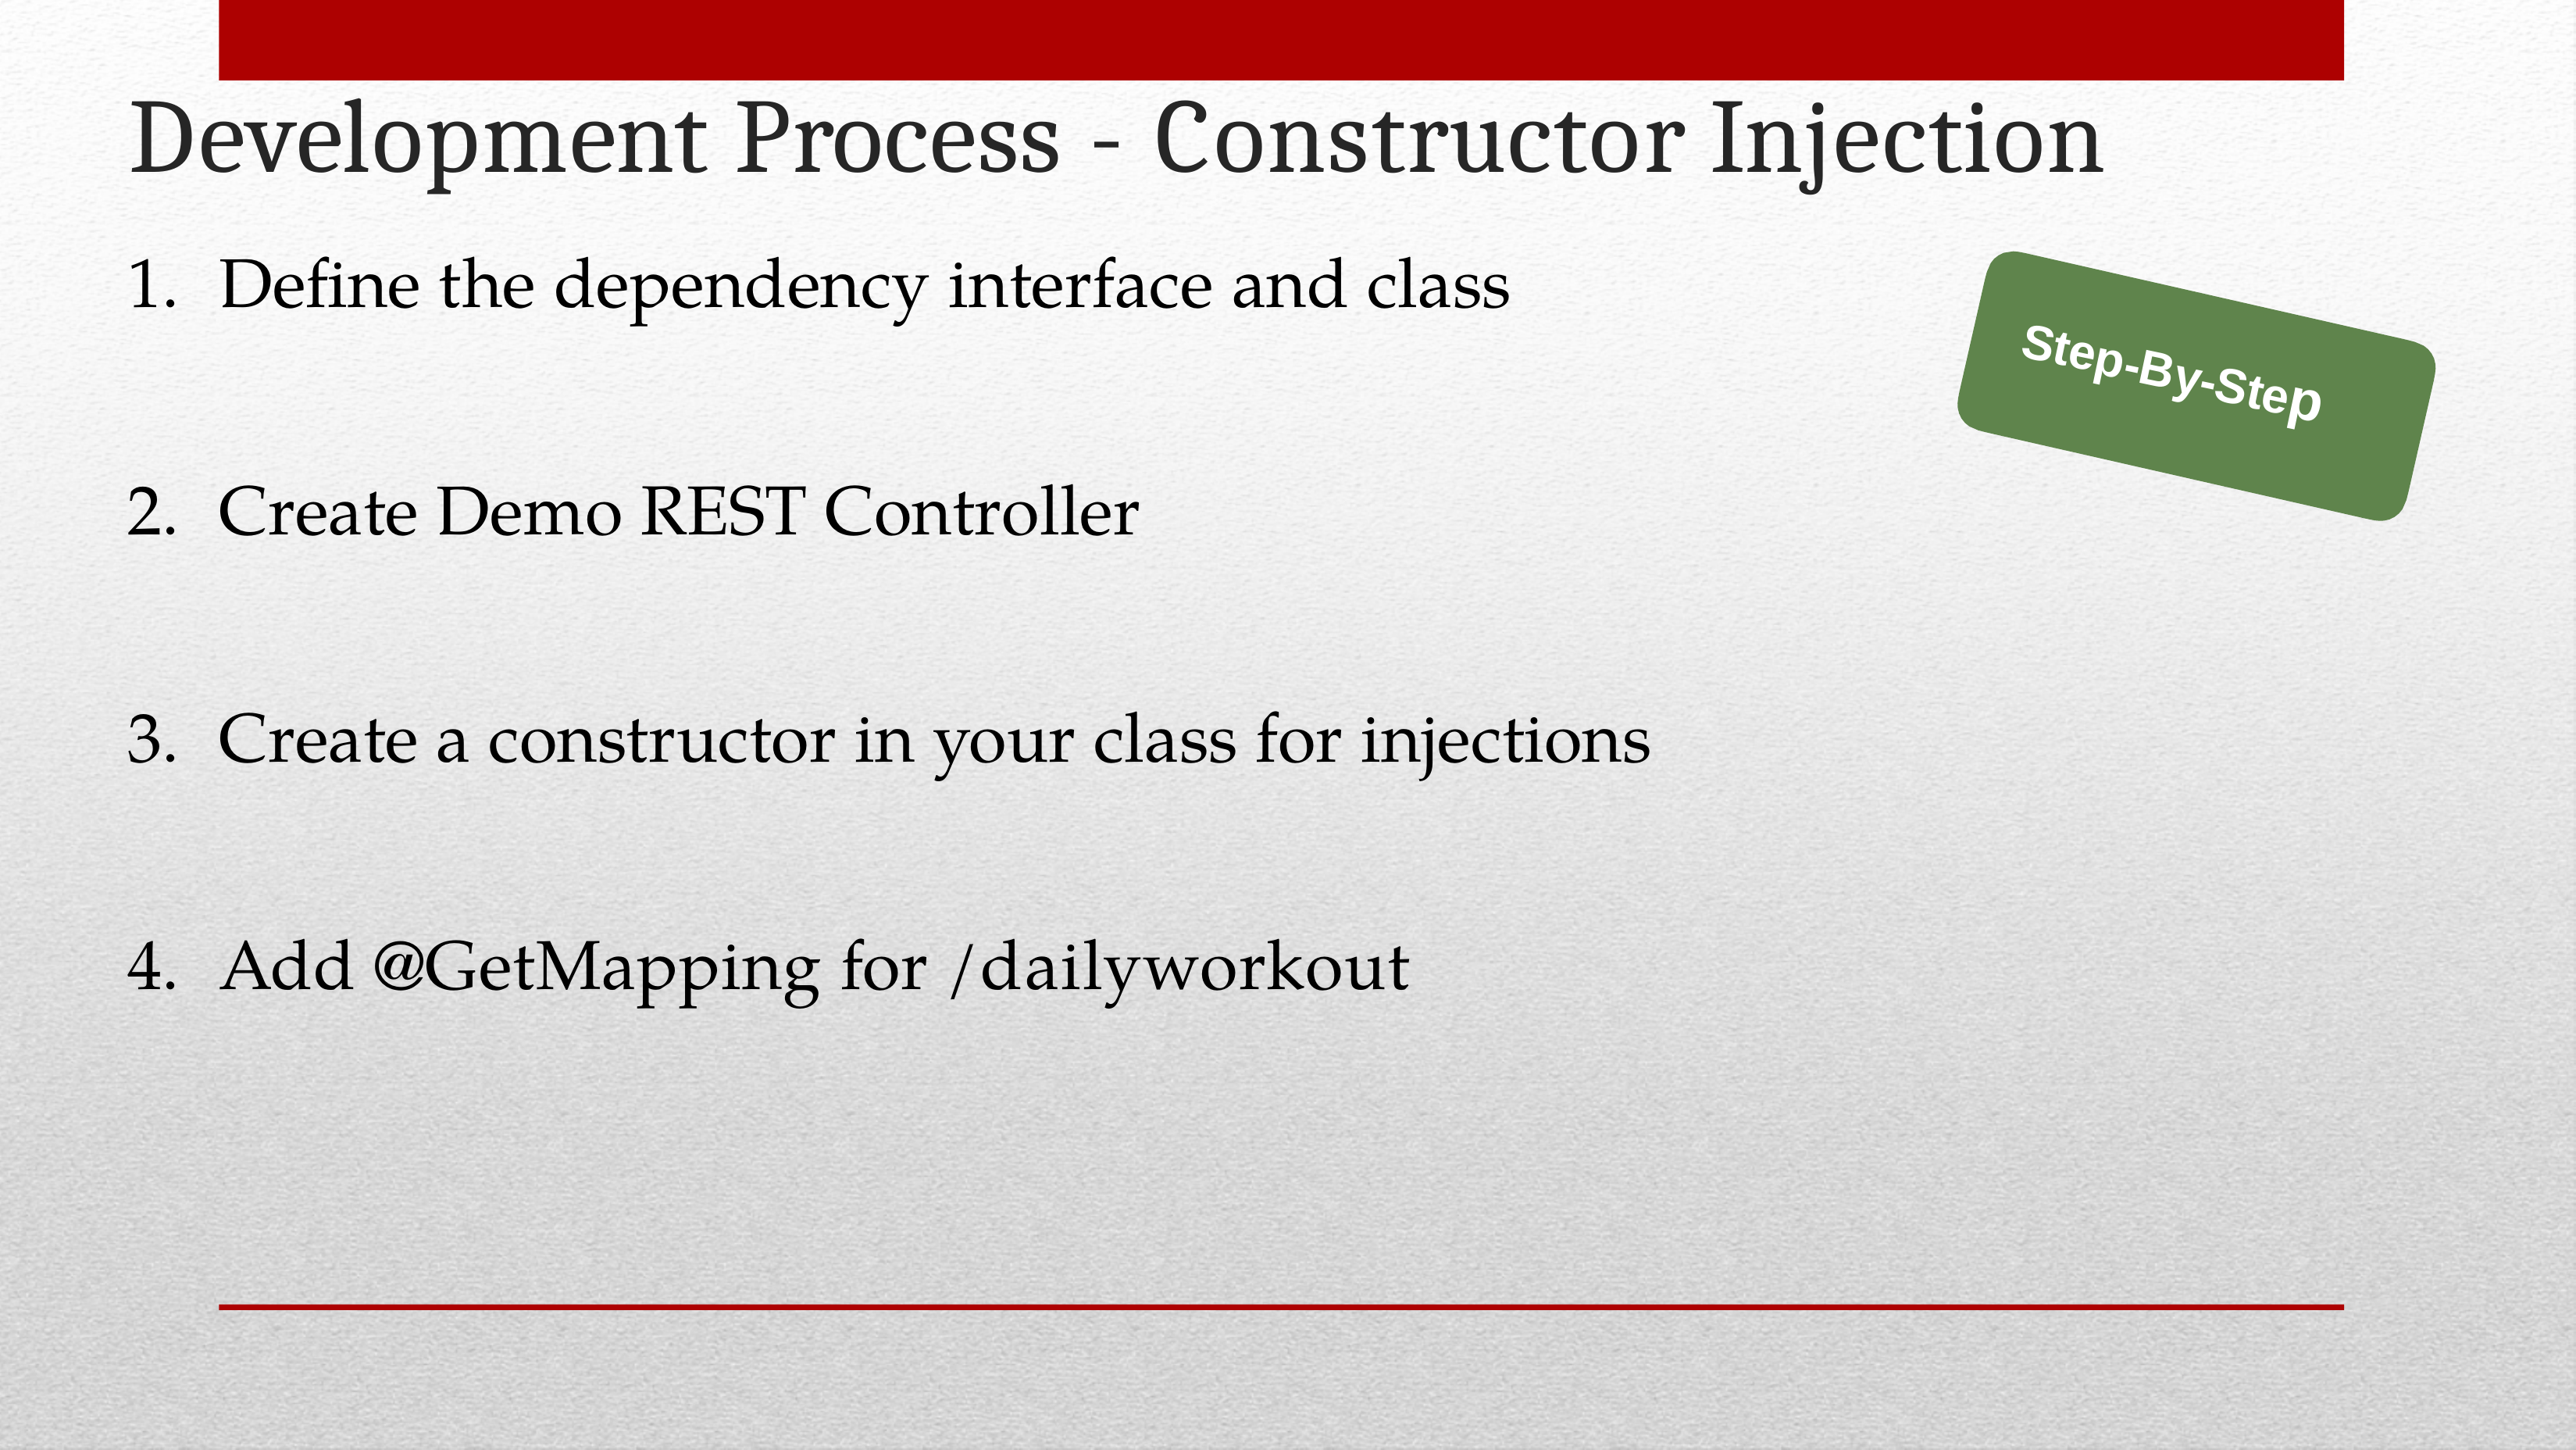

# Development Process - Constructor Injection
Define the dependency interface and class

Create Demo REST Controller

Create a constructor in your class for injections

Add @GetMapping for /dailyworkout

Step-By-Step